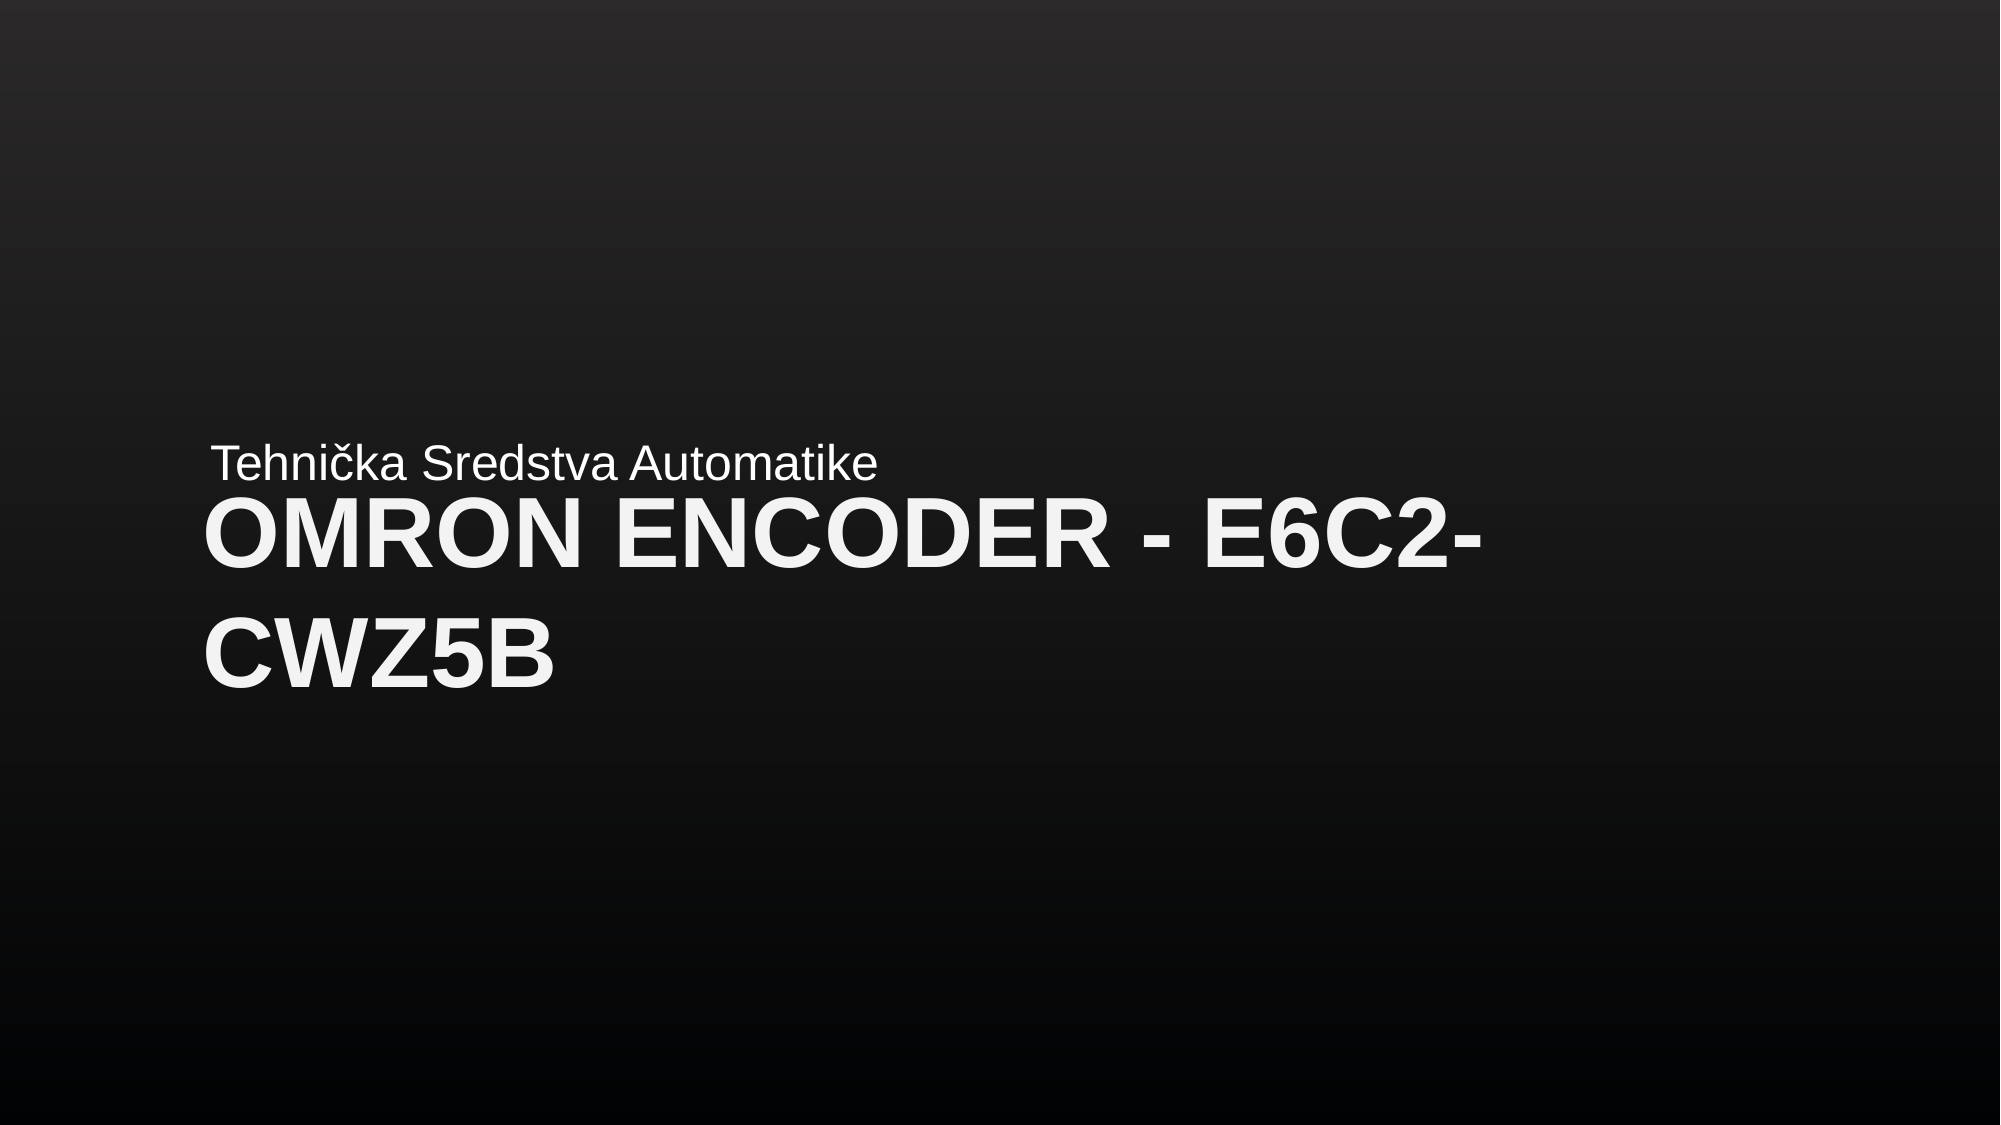

# OMRON ENCODER - E6C2-CWZ5B
Tehnička Sredstva Automatike